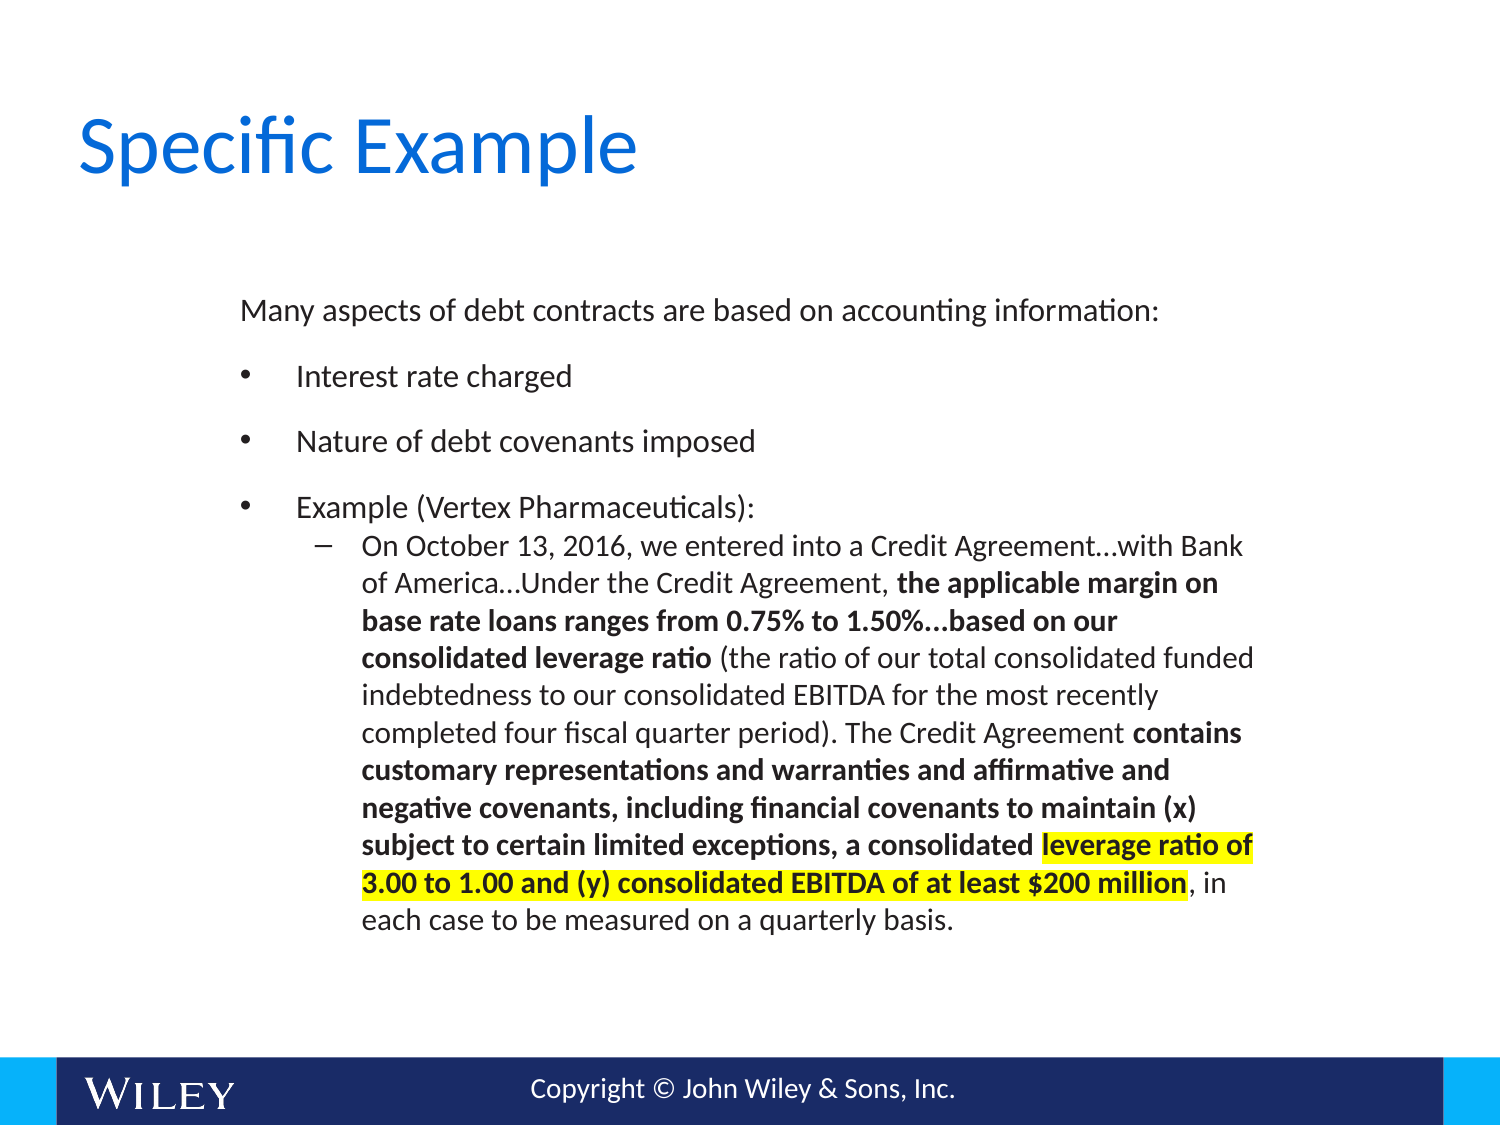

18
# Specific Example
Many aspects of debt contracts are based on accounting information:
Interest rate charged
Nature of debt covenants imposed
Example (Vertex Pharmaceuticals):
On October 13, 2016, we entered into a Credit Agreement…with Bank of America…Under the Credit Agreement, the applicable margin on base rate loans ranges from 0.75% to 1.50%...based on our consolidated leverage ratio (the ratio of our total consolidated funded indebtedness to our consolidated EBITDA for the most recently completed four fiscal quarter period). The Credit Agreement contains customary representations and warranties and affirmative and negative covenants, including financial covenants to maintain (x) subject to certain limited exceptions, a consolidated leverage ratio of 3.00 to 1.00 and (y) consolidated EBITDA of at least $200 million, in each case to be measured on a quarterly basis.